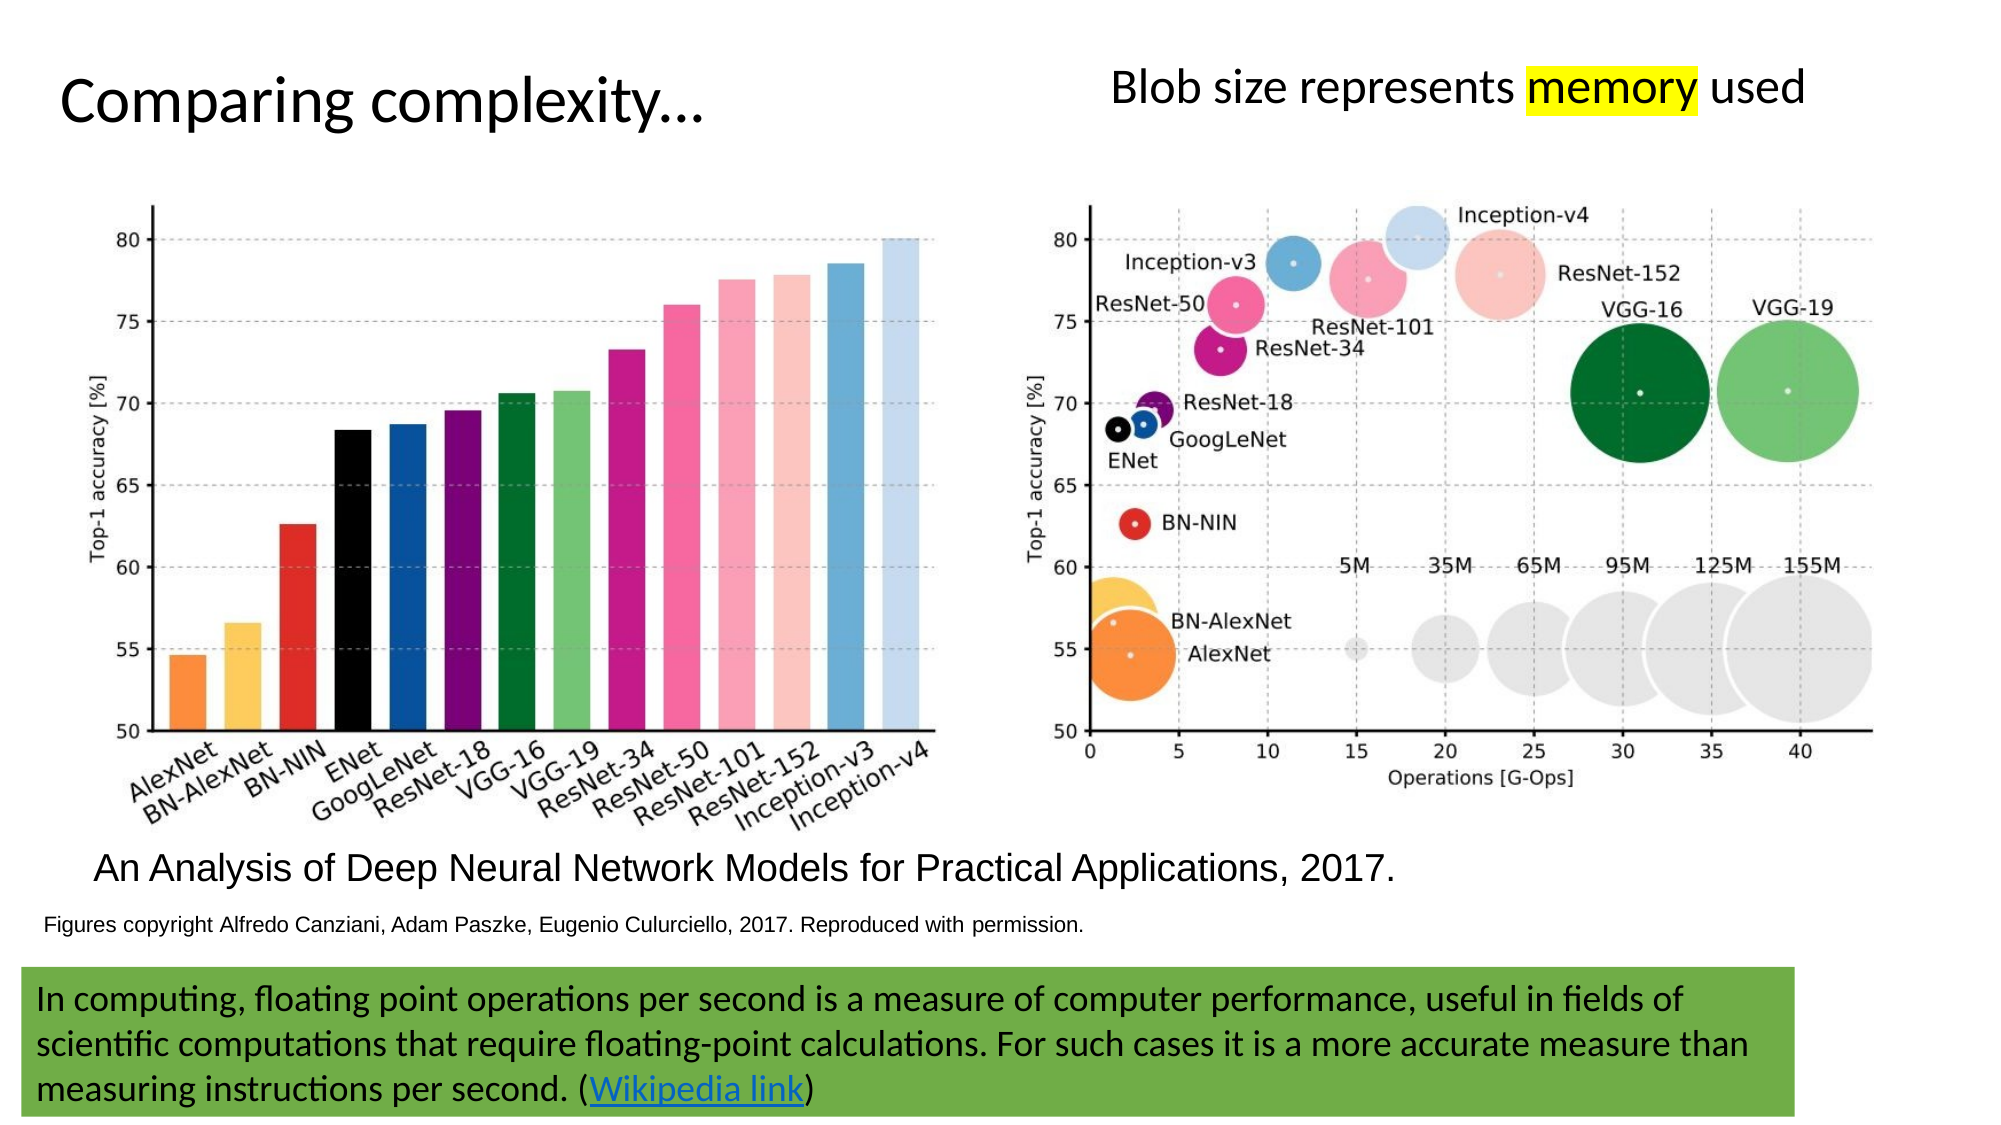

April 30, 2019
Blob size represents memory used
# Comparing complexity...

An Analysis of Deep Neural Network Models for Practical Applications, 2017.
Figures copyright Alfredo Canziani, Adam Paszke, Eugenio Culurciello, 2017. Reproduced with permission.
In computing, floating point operations per second is a measure of computer performance, useful in fields of scientific computations that require floating-point calculations. For such cases it is a more accurate measure than measuring instructions per second. (Wikipedia link)
Lecture 9 -
Fei-Fei Li & Justin Johnson & Serena Yeung	Lecture 9 -	April 30, 2019